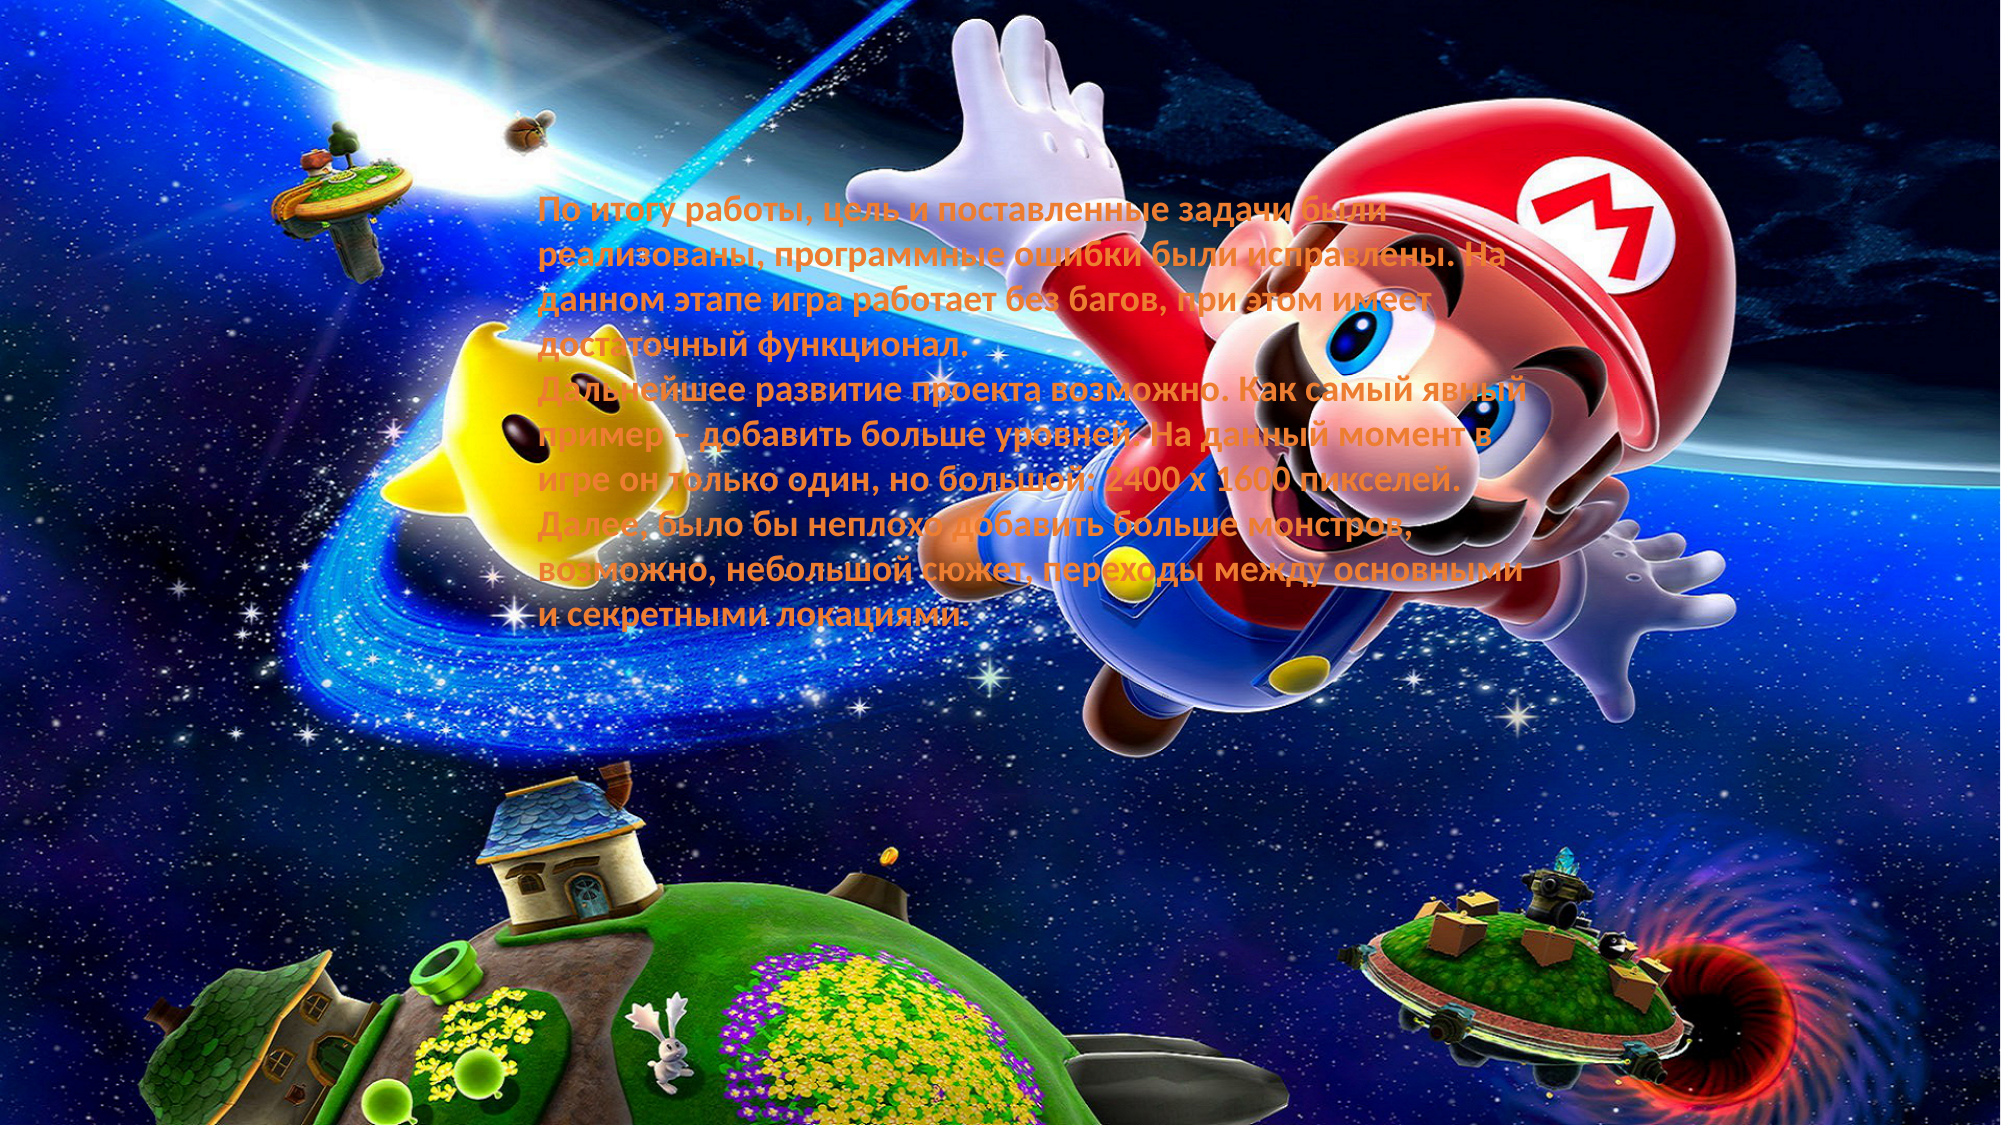

По итогу работы, цель и поставленные задачи были реализованы, программные ошибки были исправлены. На данном этапе игра работает без багов, при этом имеет достаточный функционал.
Дальнейшее развитие проекта возможно. Как самый явный пример – добавить больше уровней. На данный момент в игре он только один, но большой: 2400 х 1600 пикселей.
Далее, было бы неплохо добавить больше монстров, возможно, небольшой сюжет, переходы между основными и секретными локациями.